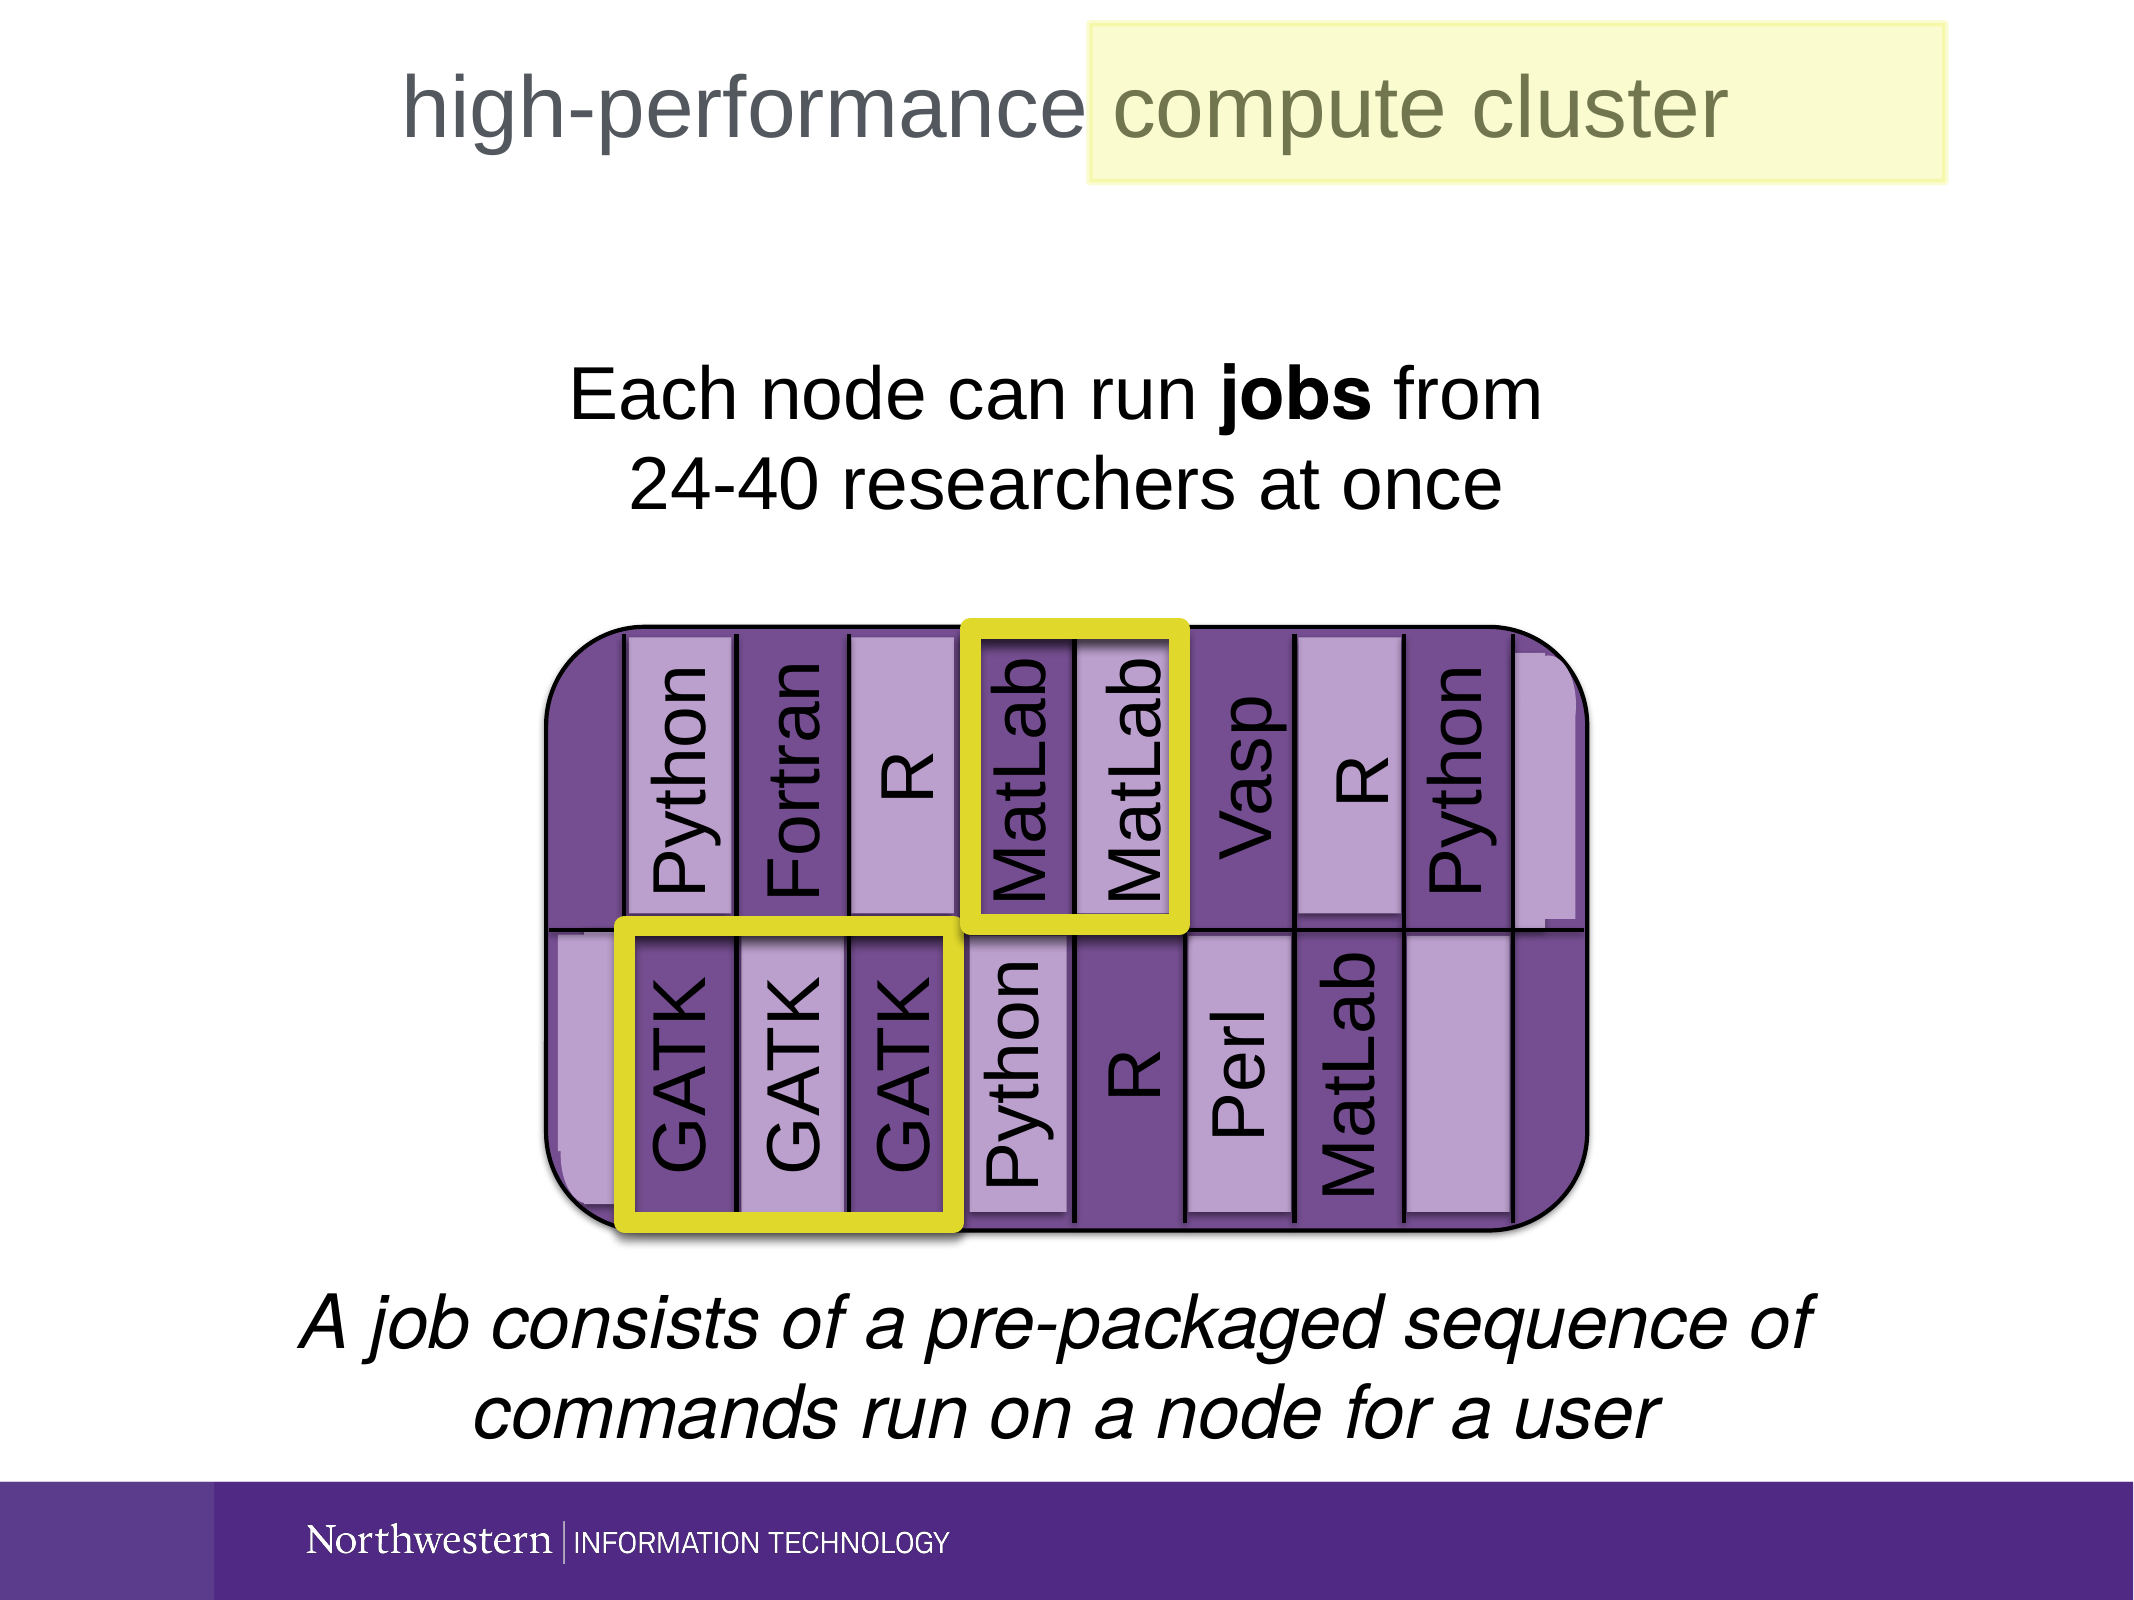

high-performance compute cluster
Each node can run jobs from
24-40 researchers at once

R
Vasp
Python
Fortran
MatLab
MatLab
R
Python

GATK
GATK
GATK
Python
R
Perl
MatLab

A job consists of a pre-packaged sequence of
commands run on a node for a user
26